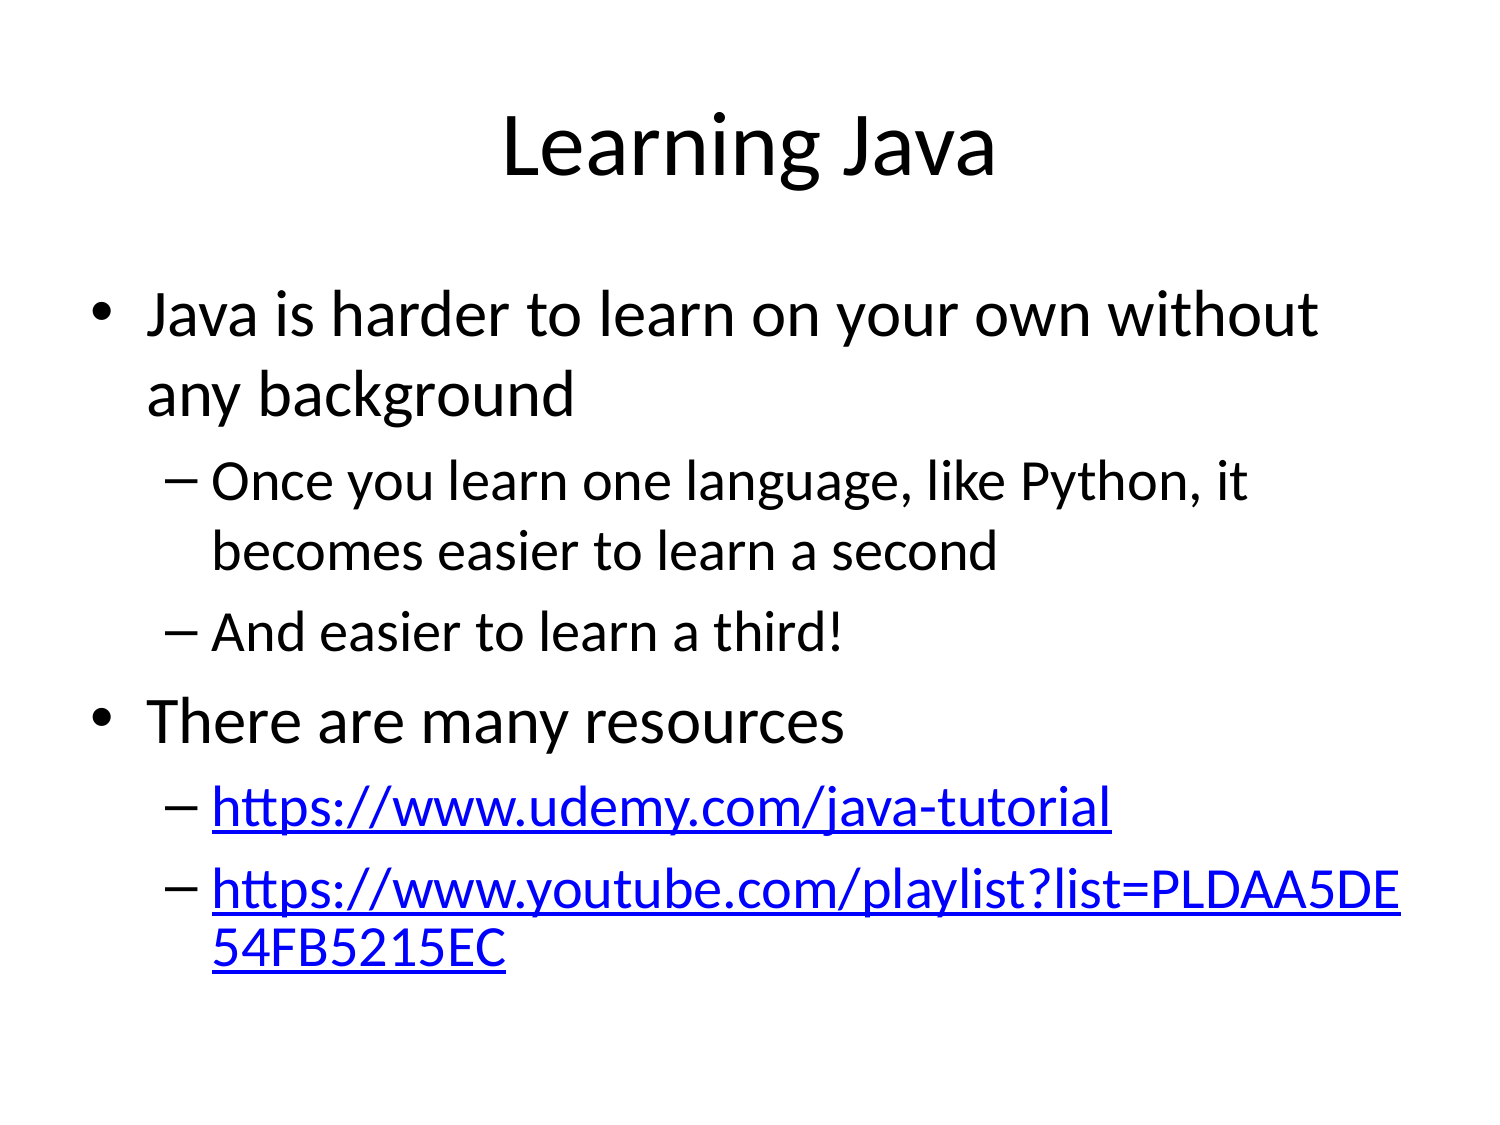

# Learning Java
Java is harder to learn on your own without any background
Once you learn one language, like Python, it becomes easier to learn a second
And easier to learn a third!
There are many resources
https://www.udemy.com/java-tutorial
https://www.youtube.com/playlist?list=PLDAA5DE54FB5215EC